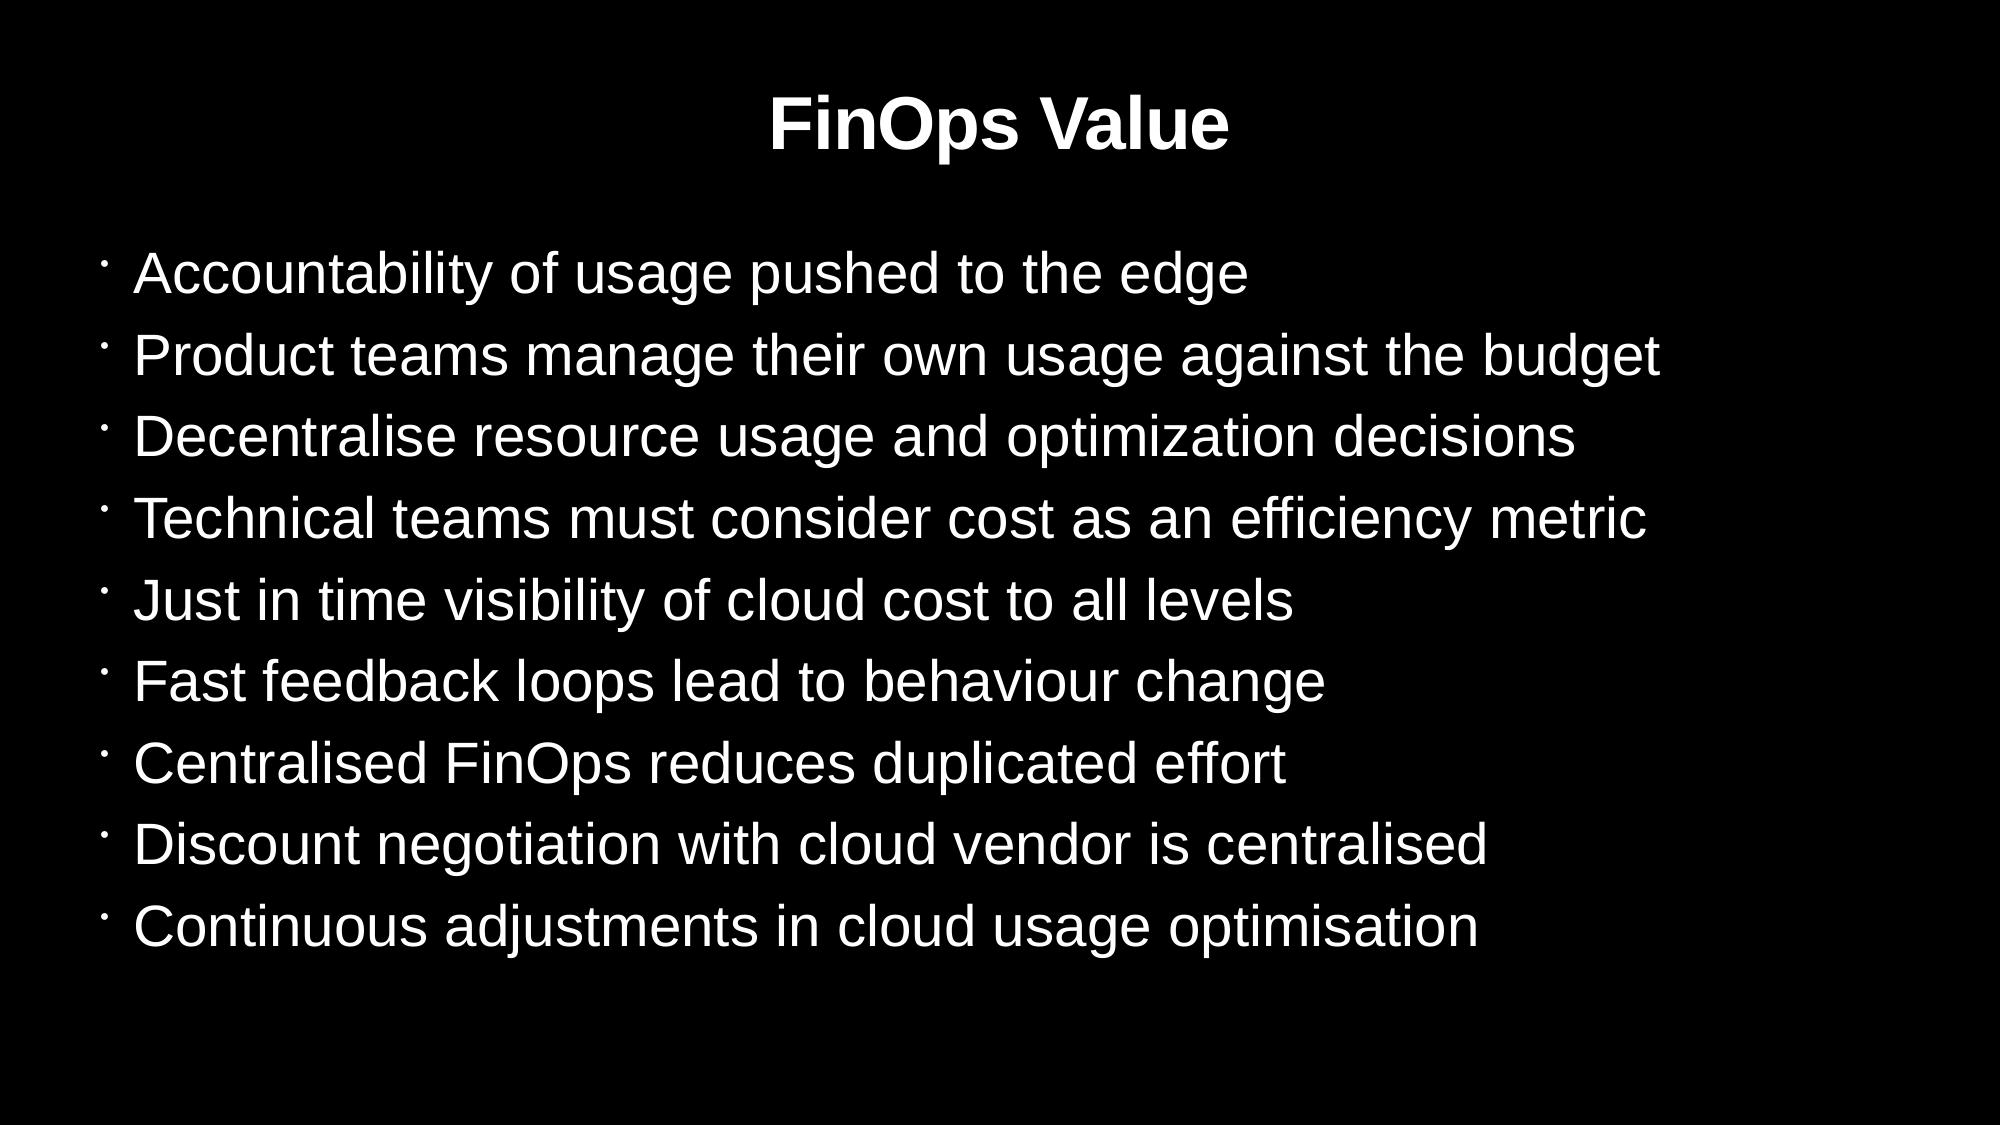

# FinOps Value
Accountability of usage pushed to the edge
Product teams manage their own usage against the budget
Decentralise resource usage and optimization decisions
Technical teams must consider cost as an efficiency metric
Just in time visibility of cloud cost to all levels
Fast feedback loops lead to behaviour change
Centralised FinOps reduces duplicated effort
Discount negotiation with cloud vendor is centralised
Continuous adjustments in cloud usage optimisation